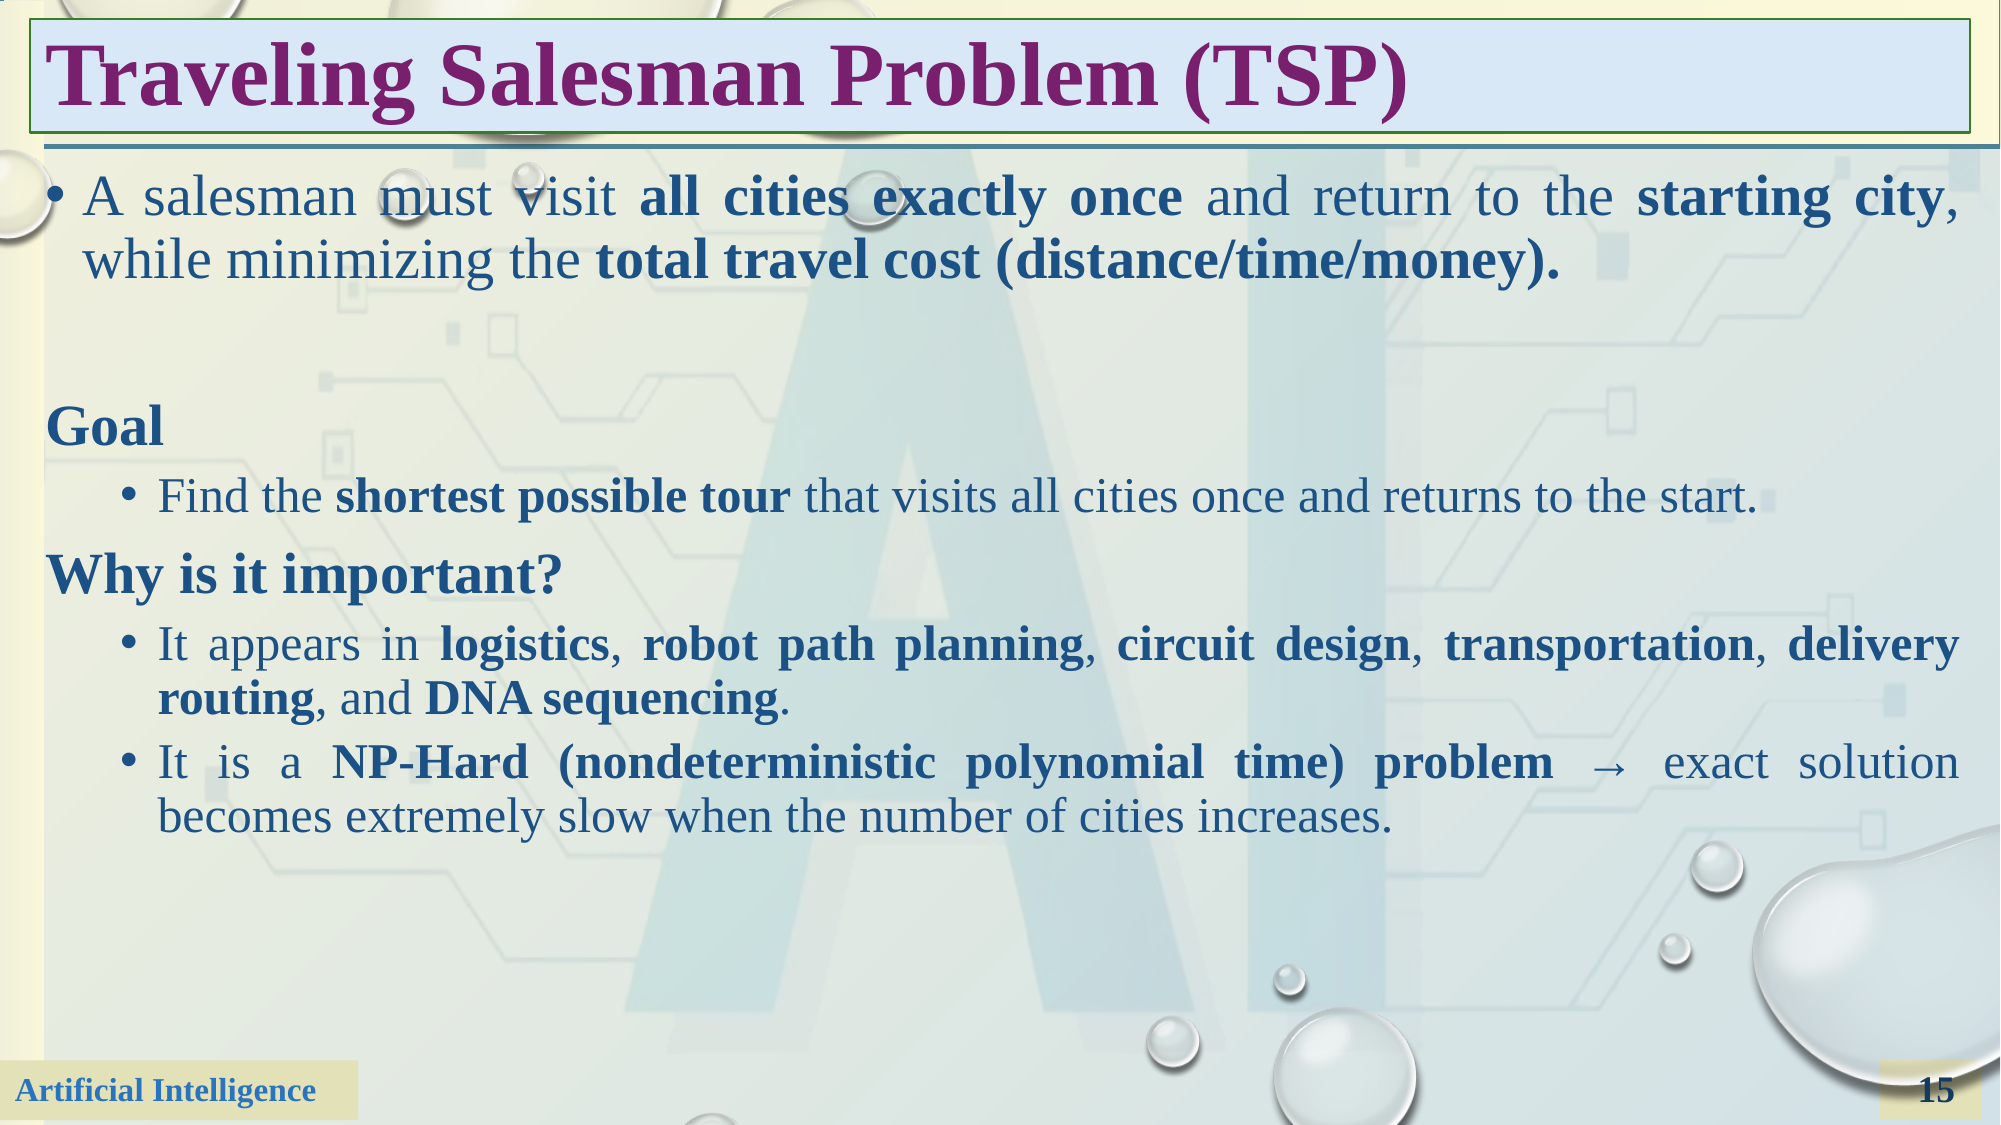

# Traveling Salesman Problem (TSP)
A salesman must visit all cities exactly once and return to the starting city, while minimizing the total travel cost (distance/time/money).

Goal
Find the shortest possible tour that visits all cities once and returns to the start.
Why is it important?
It appears in logistics, robot path planning, circuit design, transportation, delivery routing, and DNA sequencing.
It is a NP-Hard (nondeterministic polynomial time) problem → exact solution becomes extremely slow when the number of cities increases.

15